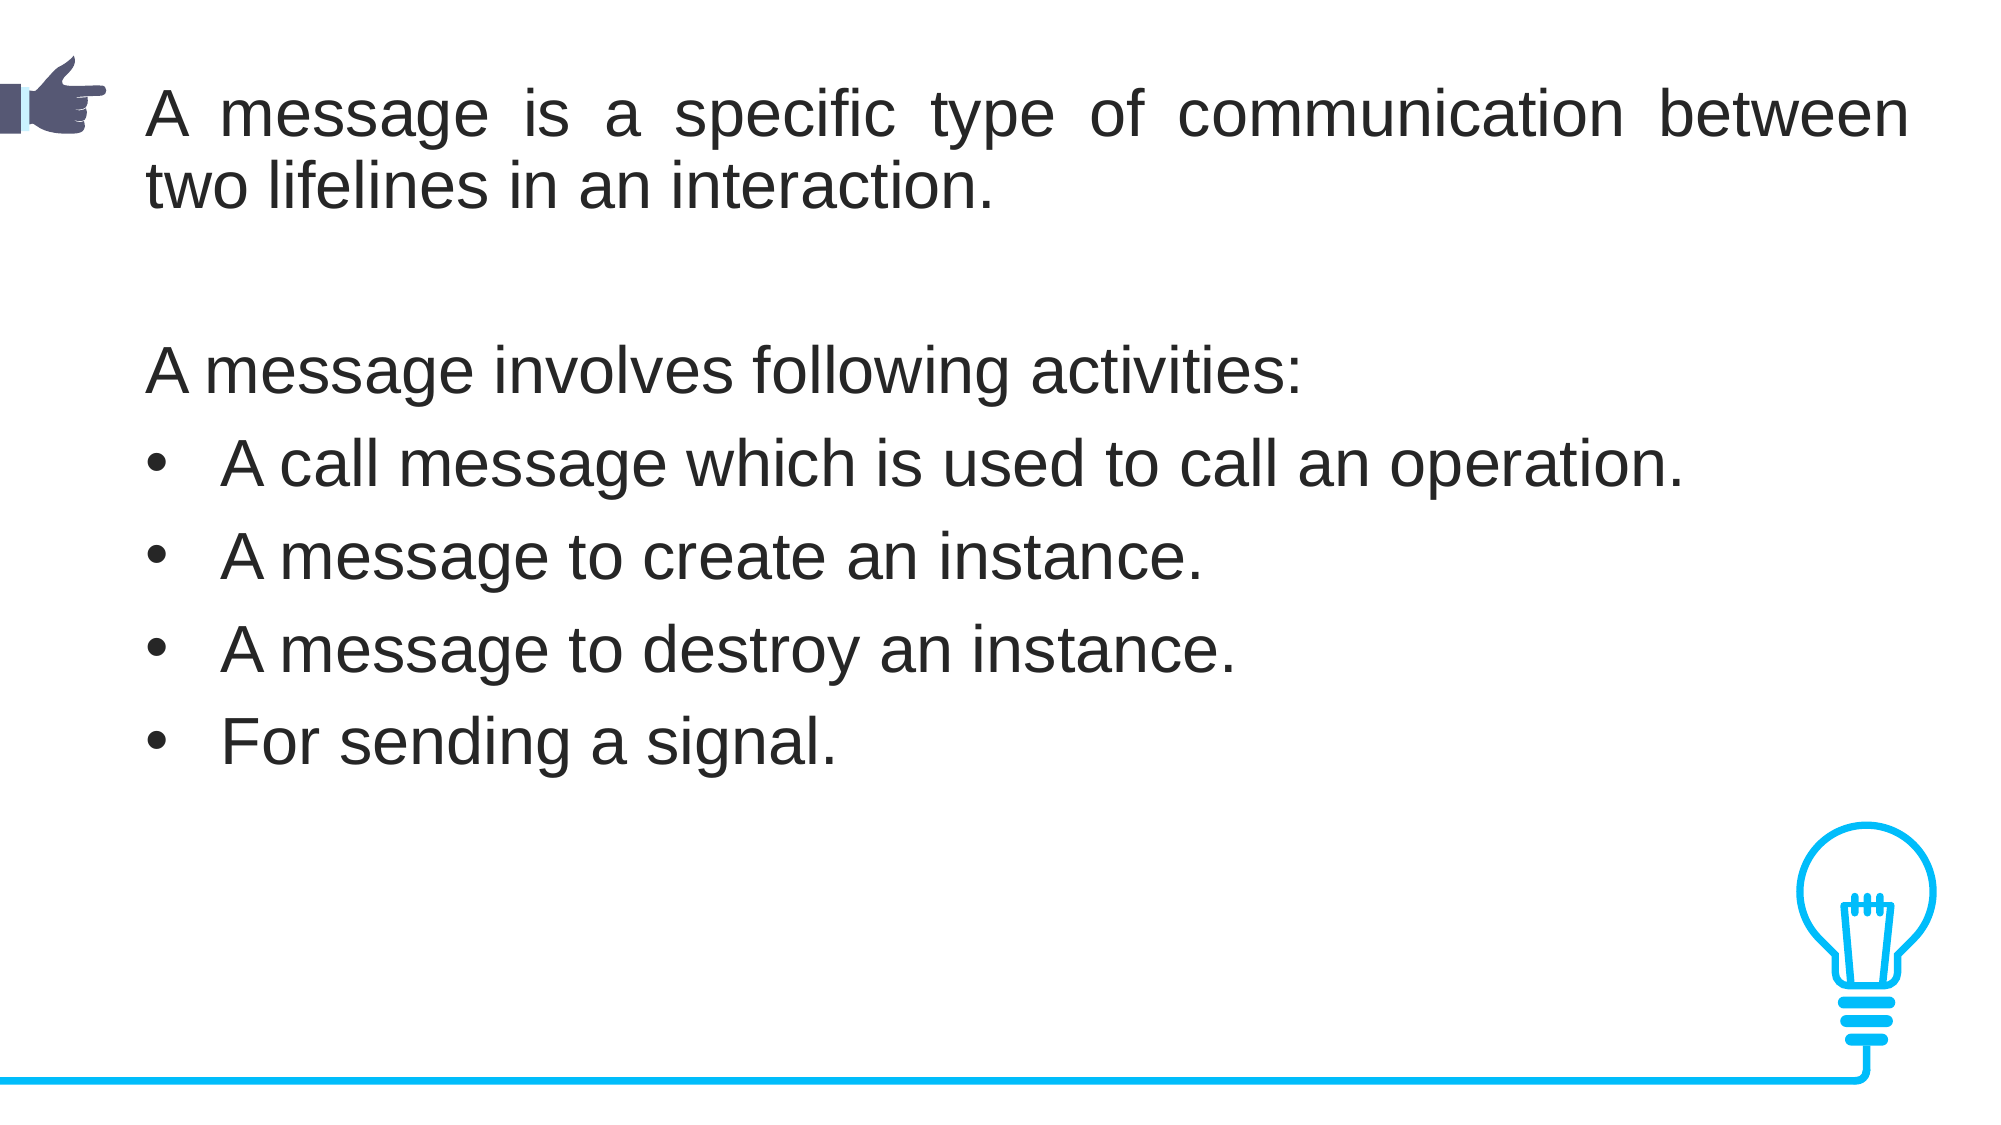

A message is a specific type of communication between two lifelines in an interaction.

A message involves following activities:
A call message which is used to call an operation.
A message to create an instance.
A message to destroy an instance.
For sending a signal.